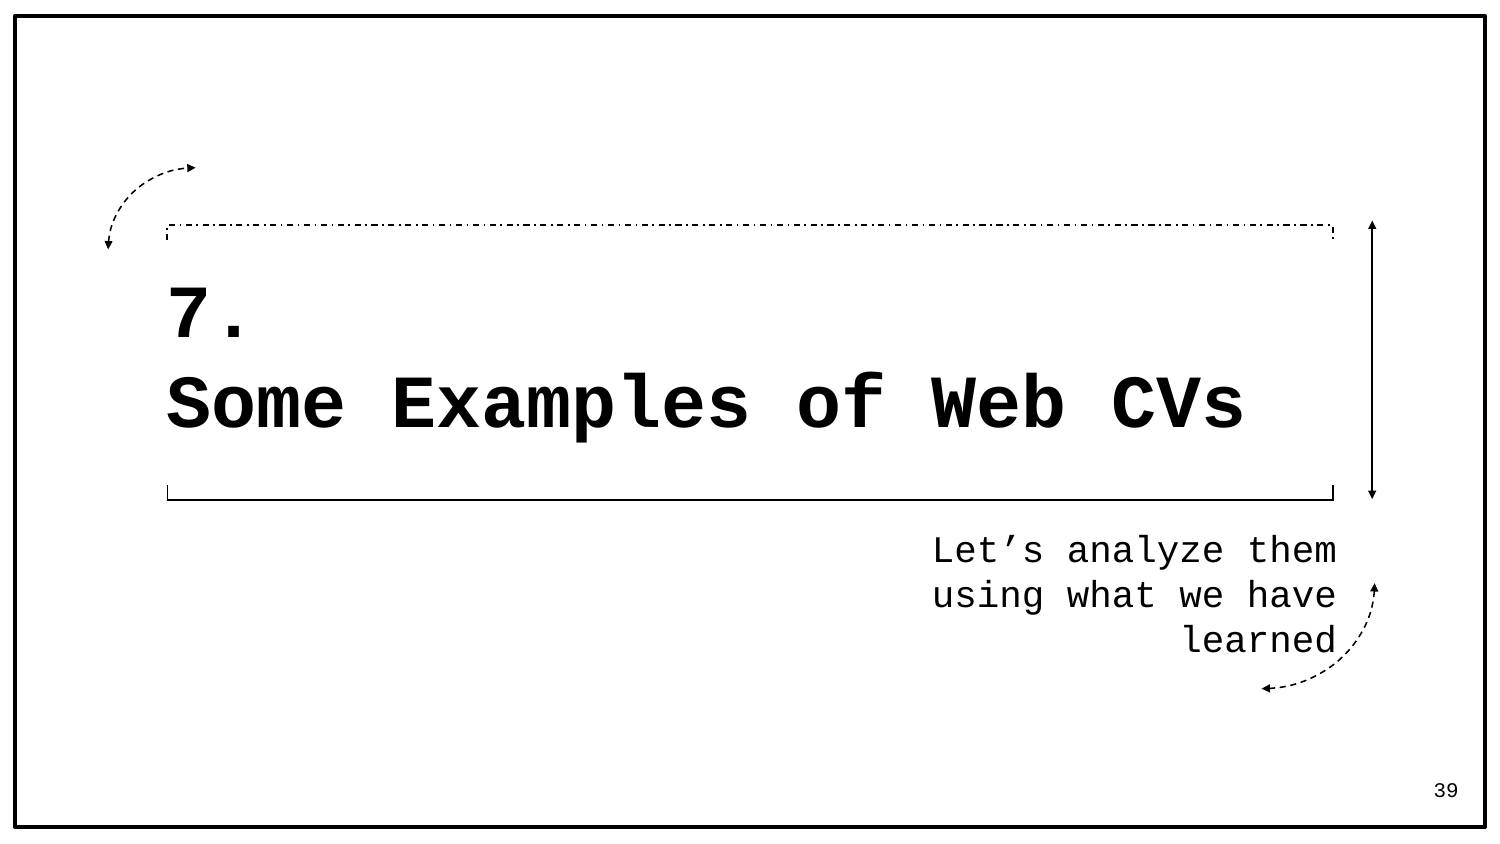

# 7. Some Examples of Web CVs
Let’s analyze them using what we have learned
39